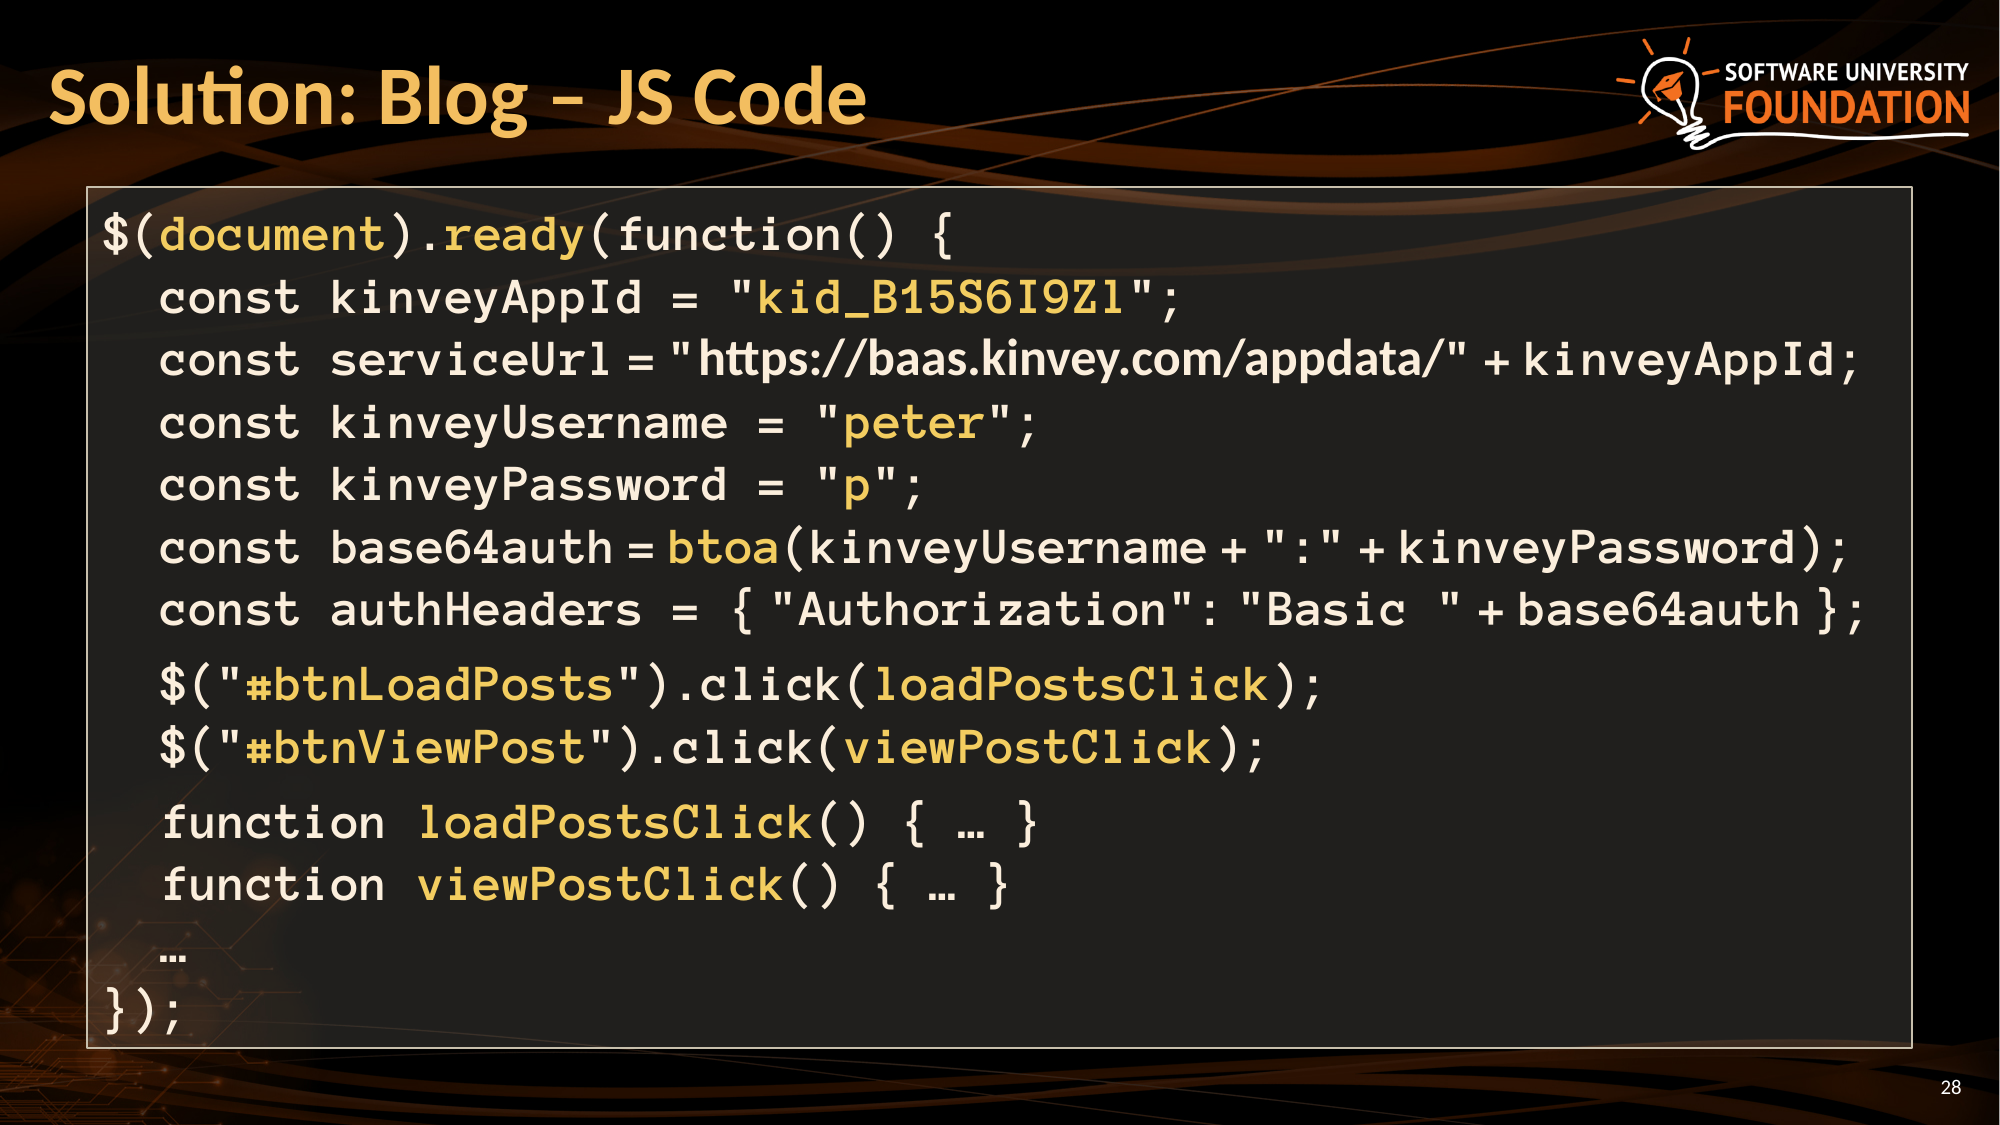

Solution: Blog – JS Code
$(document).ready(function() {
  const kinveyAppId = "kid_B15S6I9Zl";
  const serviceUrl = "https://baas.kinvey.com/appdata/" + kinveyAppId;
  const kinveyUsername = "peter";
  const kinveyPassword = "p";
  const base64auth = btoa(kinveyUsername + ":" + kinveyPassword);
  const authHeaders = { "Authorization": "Basic " + base64auth };
  $("#btnLoadPosts").click(loadPostsClick);
  $("#btnViewPost").click(viewPostClick);
  function loadPostsClick() { … }
  function viewPostClick() { … }
  …
});
28